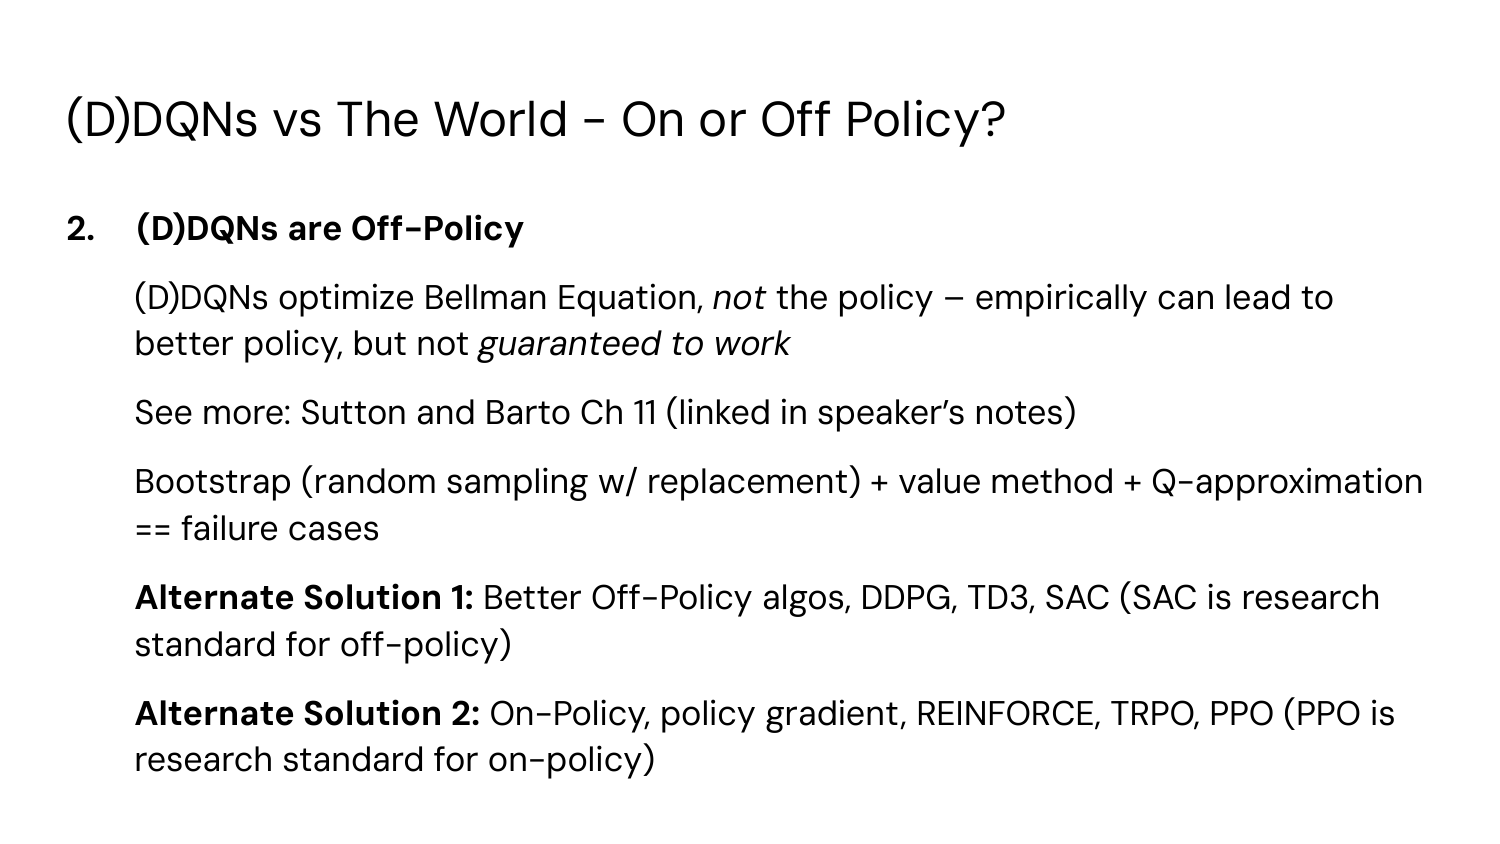

# (D)DQNs vs The World - On or Off Policy?
2.     (D)DQNs are Off-Policy
(D)DQNs optimize Bellman Equation, not the policy – empirically can lead to better policy, but not guaranteed to work
See more: Sutton and Barto Ch 11 (linked in speaker’s notes)
Bootstrap (random sampling w/ replacement) + value method + Q-approximation == failure cases
Alternate Solution 1: Better Off-Policy algos, DDPG, TD3, SAC (SAC is research standard for off-policy)
Alternate Solution 2: On-Policy, policy gradient, REINFORCE, TRPO, PPO (PPO is research standard for on-policy)